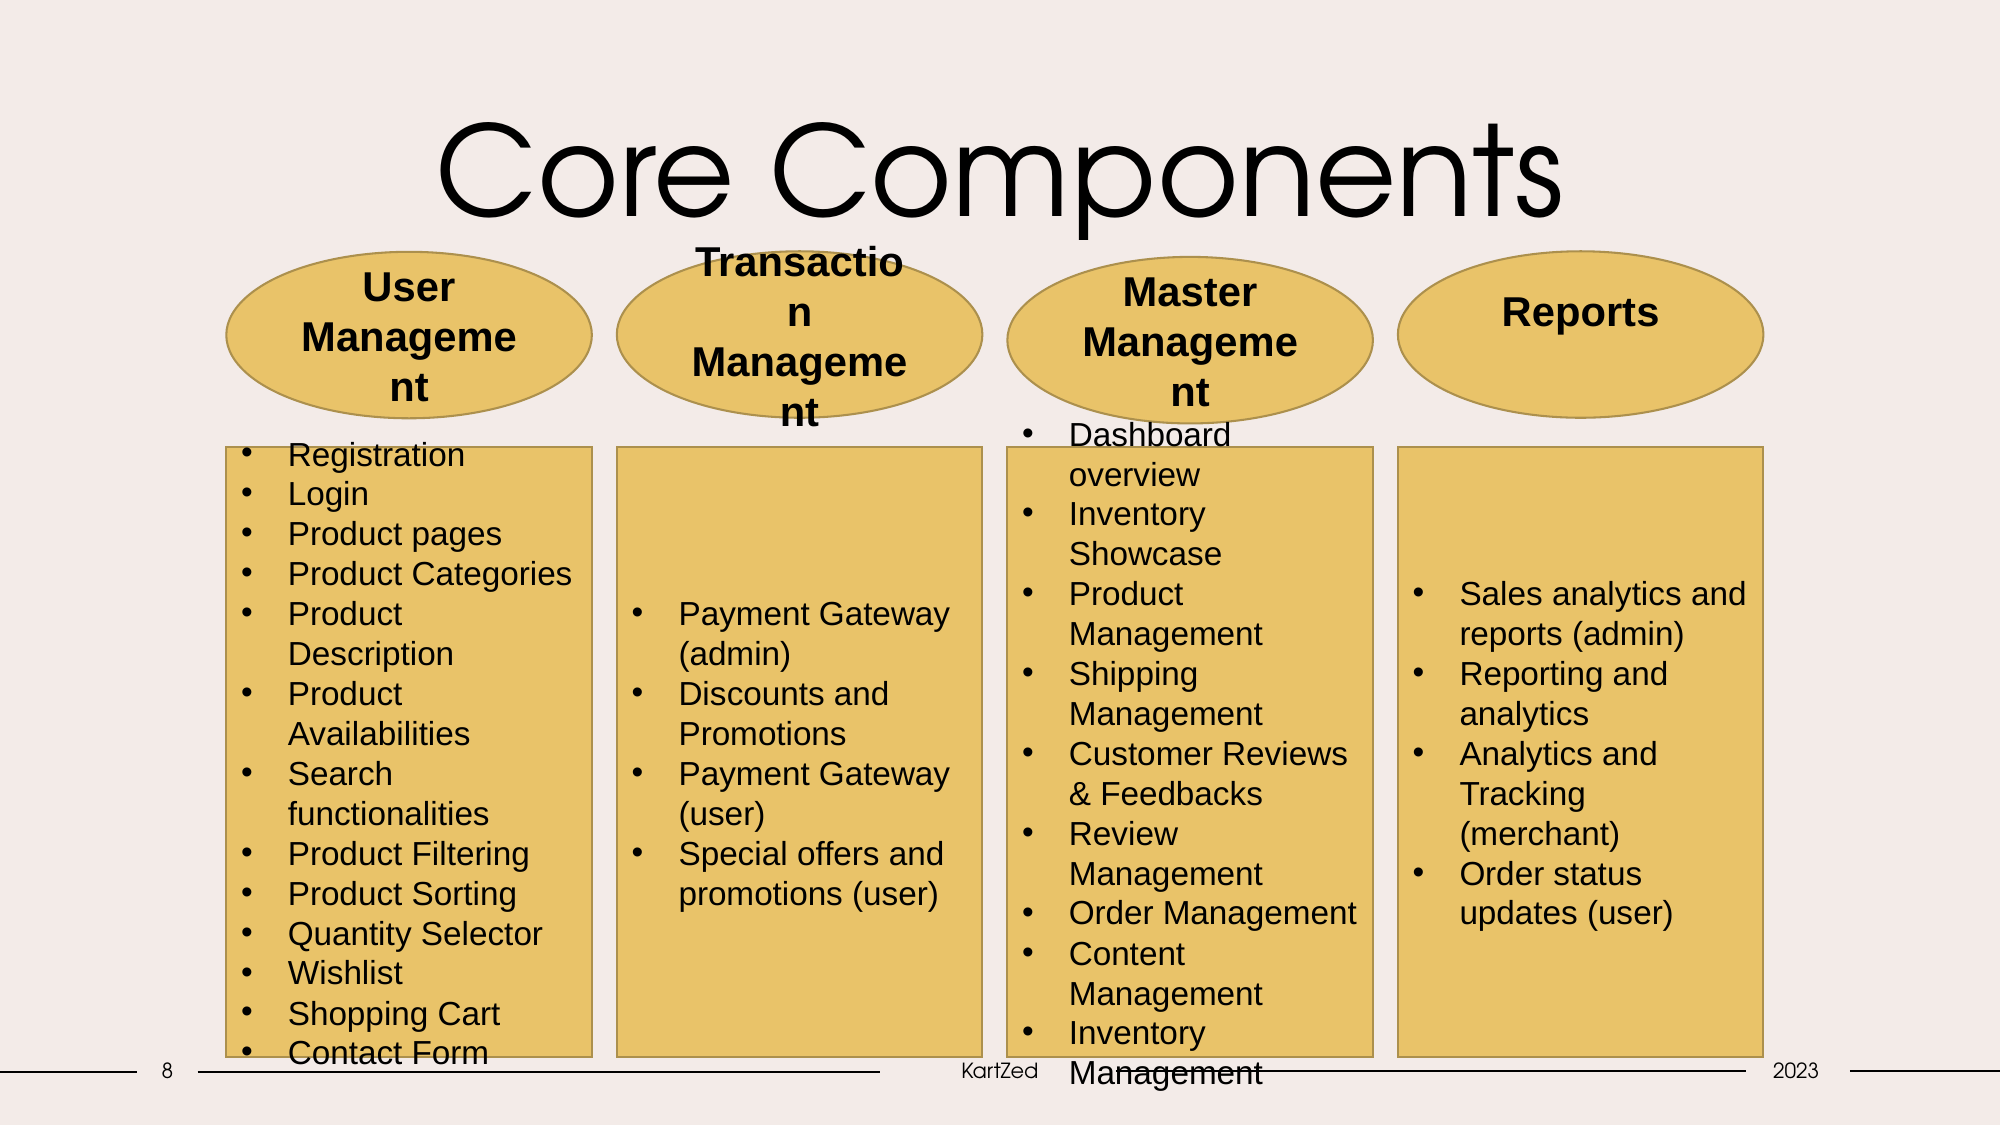

# Core Components
Transaction Management
Reports
User Management
Master Management
Registration
Login
Product pages
Product Categories
Product Description
Product Availabilities
Search functionalities
Product Filtering
Product Sorting
Quantity Selector
Wishlist
Shopping Cart
Contact Form
Payment Gateway (admin)
Discounts and Promotions
Payment Gateway (user)
Special offers and promotions (user)
Dashboard overview
Inventory Showcase
Product Management
Shipping Management
Customer Reviews & Feedbacks
Review Management
Order Management
Content Management
Inventory Management
Sales analytics and reports (admin)
Reporting and analytics
Analytics and Tracking (merchant)
Order status updates (user)
8
KartZed
2023